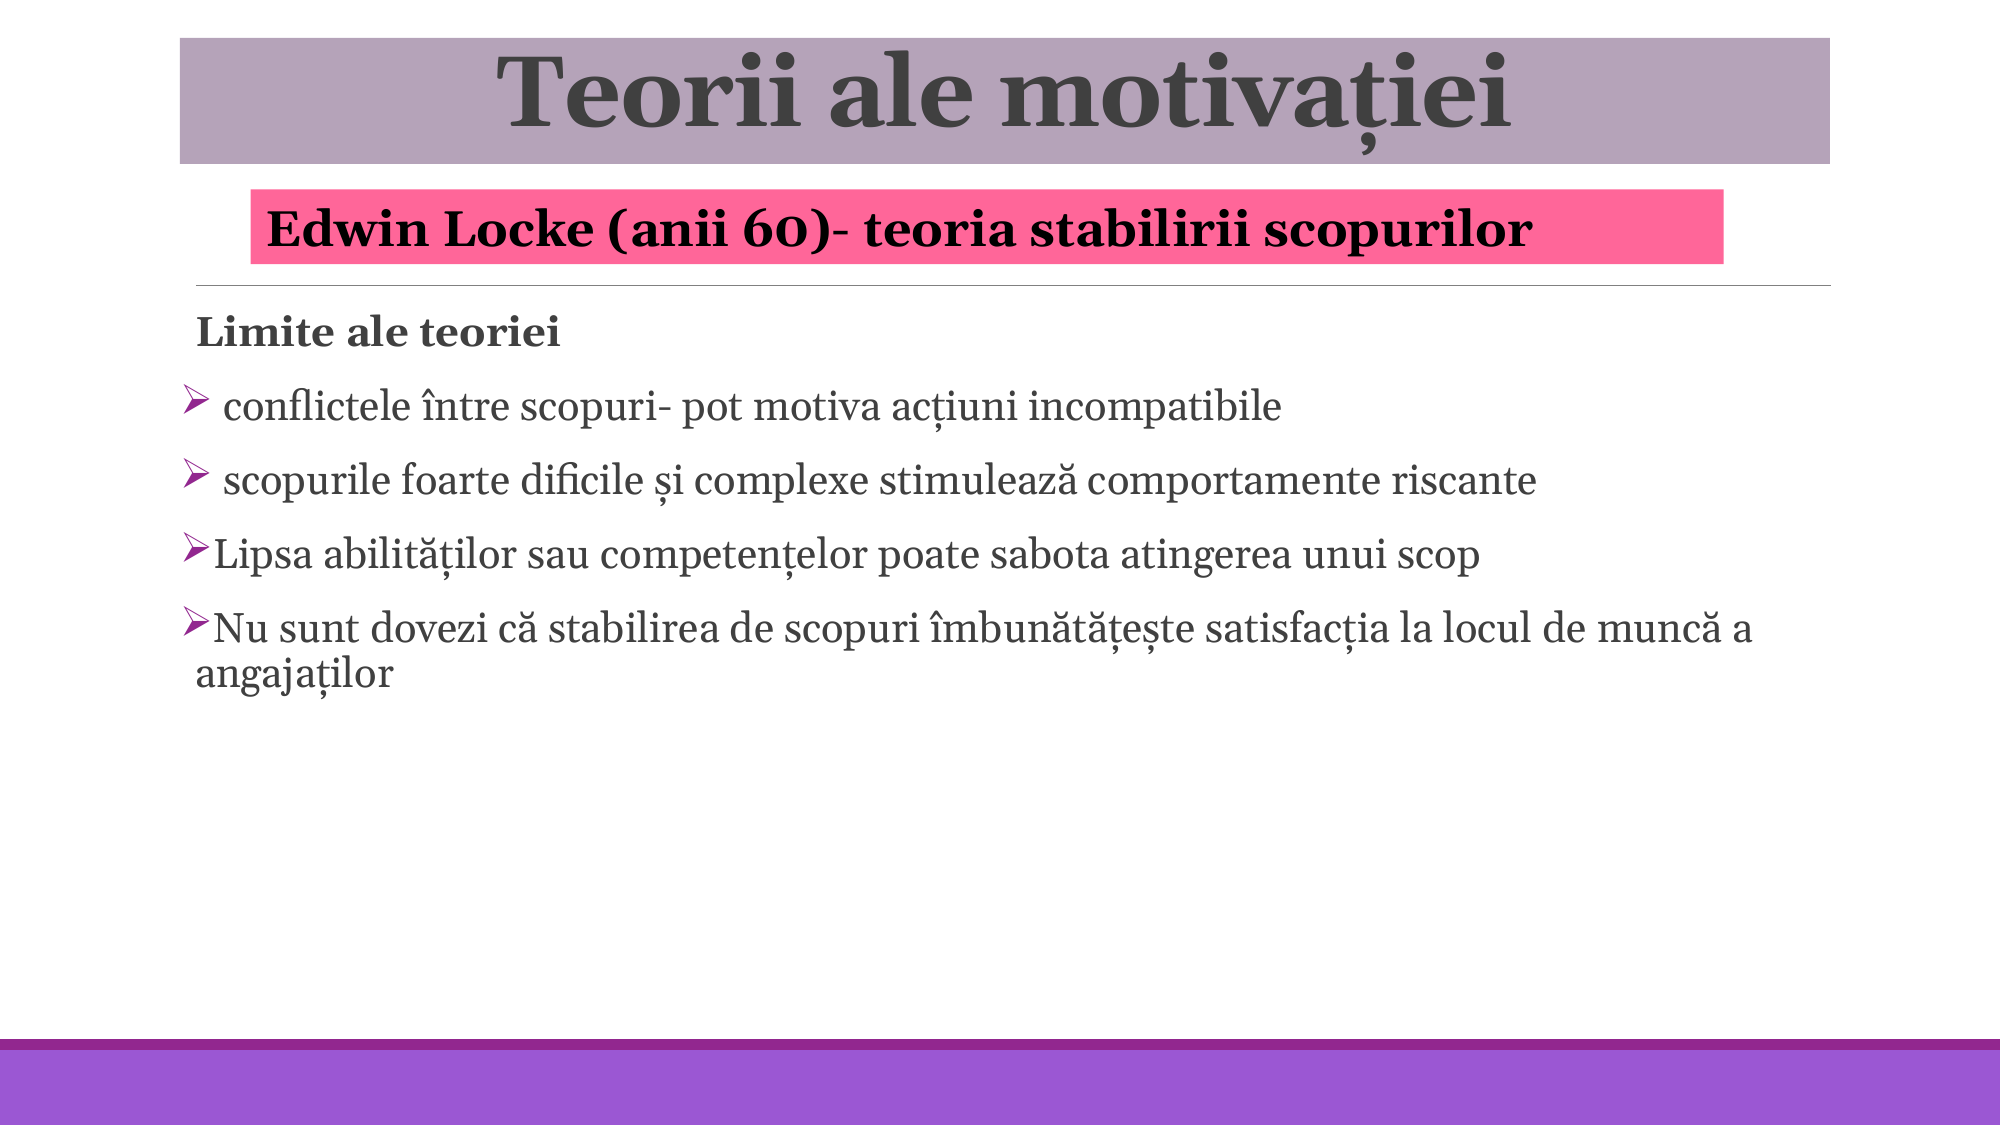

Teorii ale motivației
Edwin Locke (anii 60)- teoria stabilirii scopurilor
Limite ale teoriei
 conflictele între scopuri- pot motiva acțiuni incompatibile
 scopurile foarte dificile și complexe stimulează comportamente riscante
Lipsa abilităților sau competențelor poate sabota atingerea unui scop
Nu sunt dovezi că stabilirea de scopuri îmbunătățește satisfacția la locul de muncă a angajaților